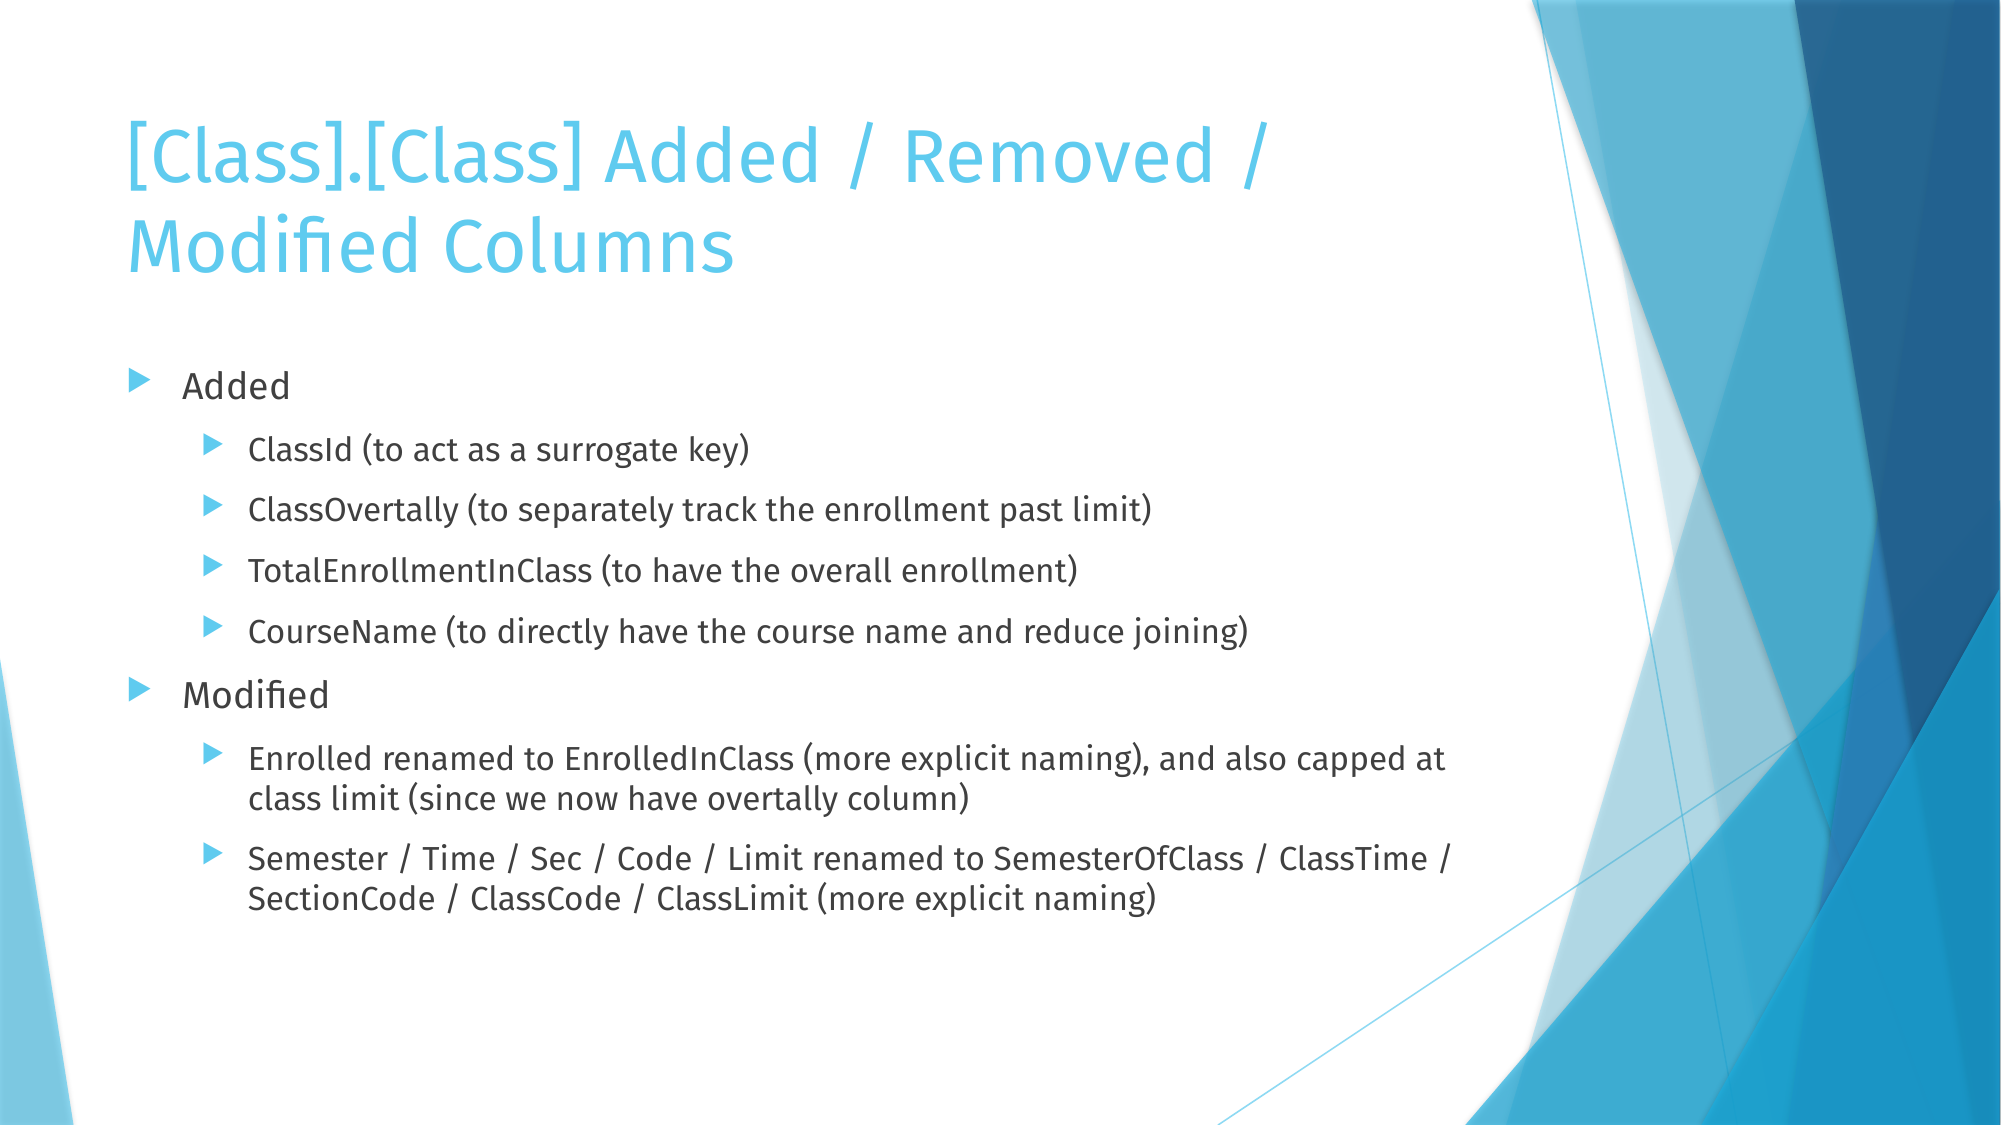

# [Class].[Class] Added / Removed / Modified Columns
Added
ClassId (to act as a surrogate key)
ClassOvertally (to separately track the enrollment past limit)
TotalEnrollmentInClass (to have the overall enrollment)
CourseName (to directly have the course name and reduce joining)
Modified
Enrolled renamed to EnrolledInClass (more explicit naming), and also capped at class limit (since we now have overtally column)
Semester / Time / Sec / Code / Limit renamed to SemesterOfClass / ClassTime / SectionCode / ClassCode / ClassLimit (more explicit naming)